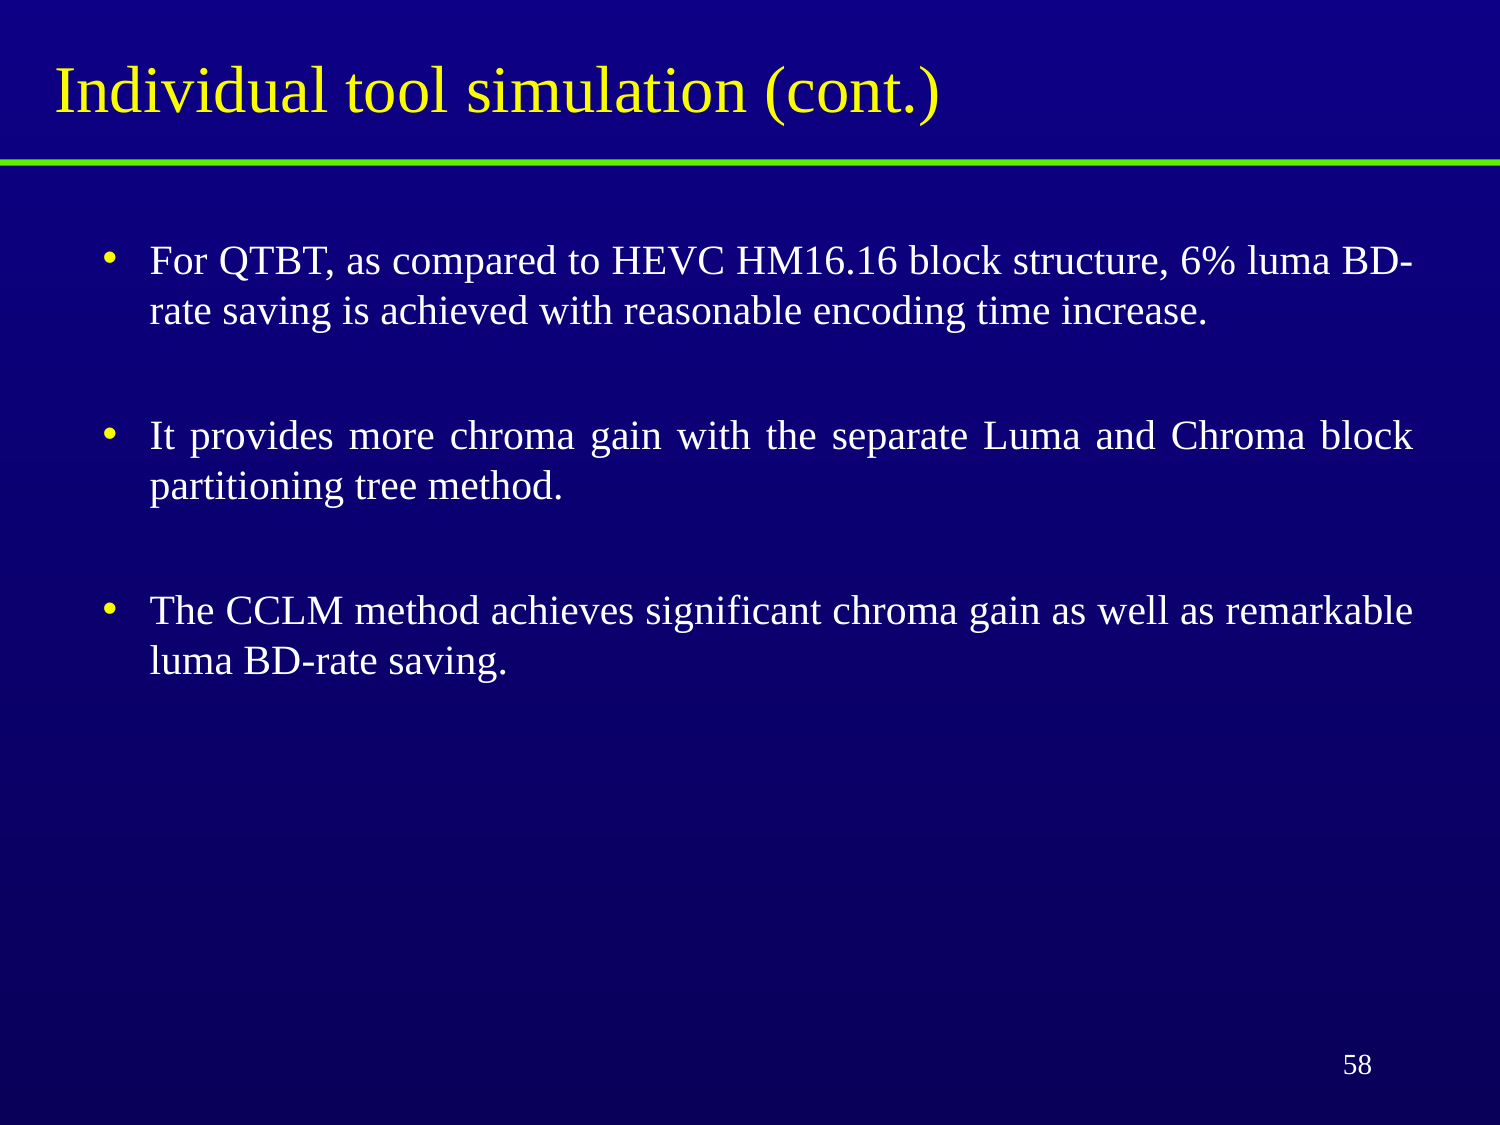

# Individual tool simulation (cont.)
For QTBT, as compared to HEVC HM16.16 block structure, 6% luma BD-rate saving is achieved with reasonable encoding time increase.

It provides more chroma gain with the separate Luma and Chroma block partitioning tree method.

The CCLM method achieves significant chroma gain as well as remarkable luma BD-rate saving.

58